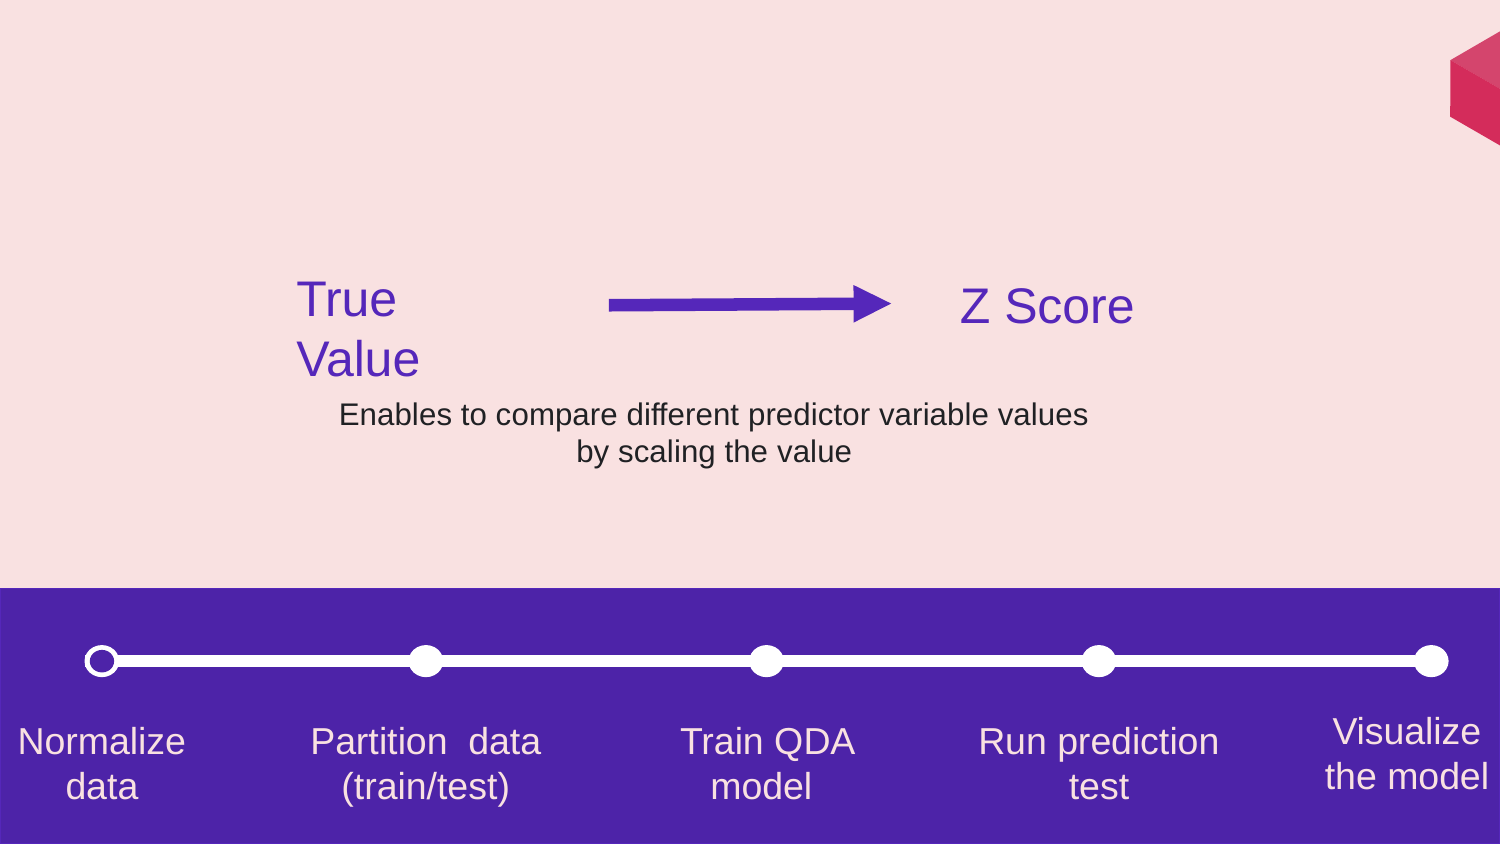

True Value
Z Score
Enables to compare different predictor variable values by scaling the value

Visualize the model
Normalize data
Partition  data (train/test)
Train QDA model
Run prediction test